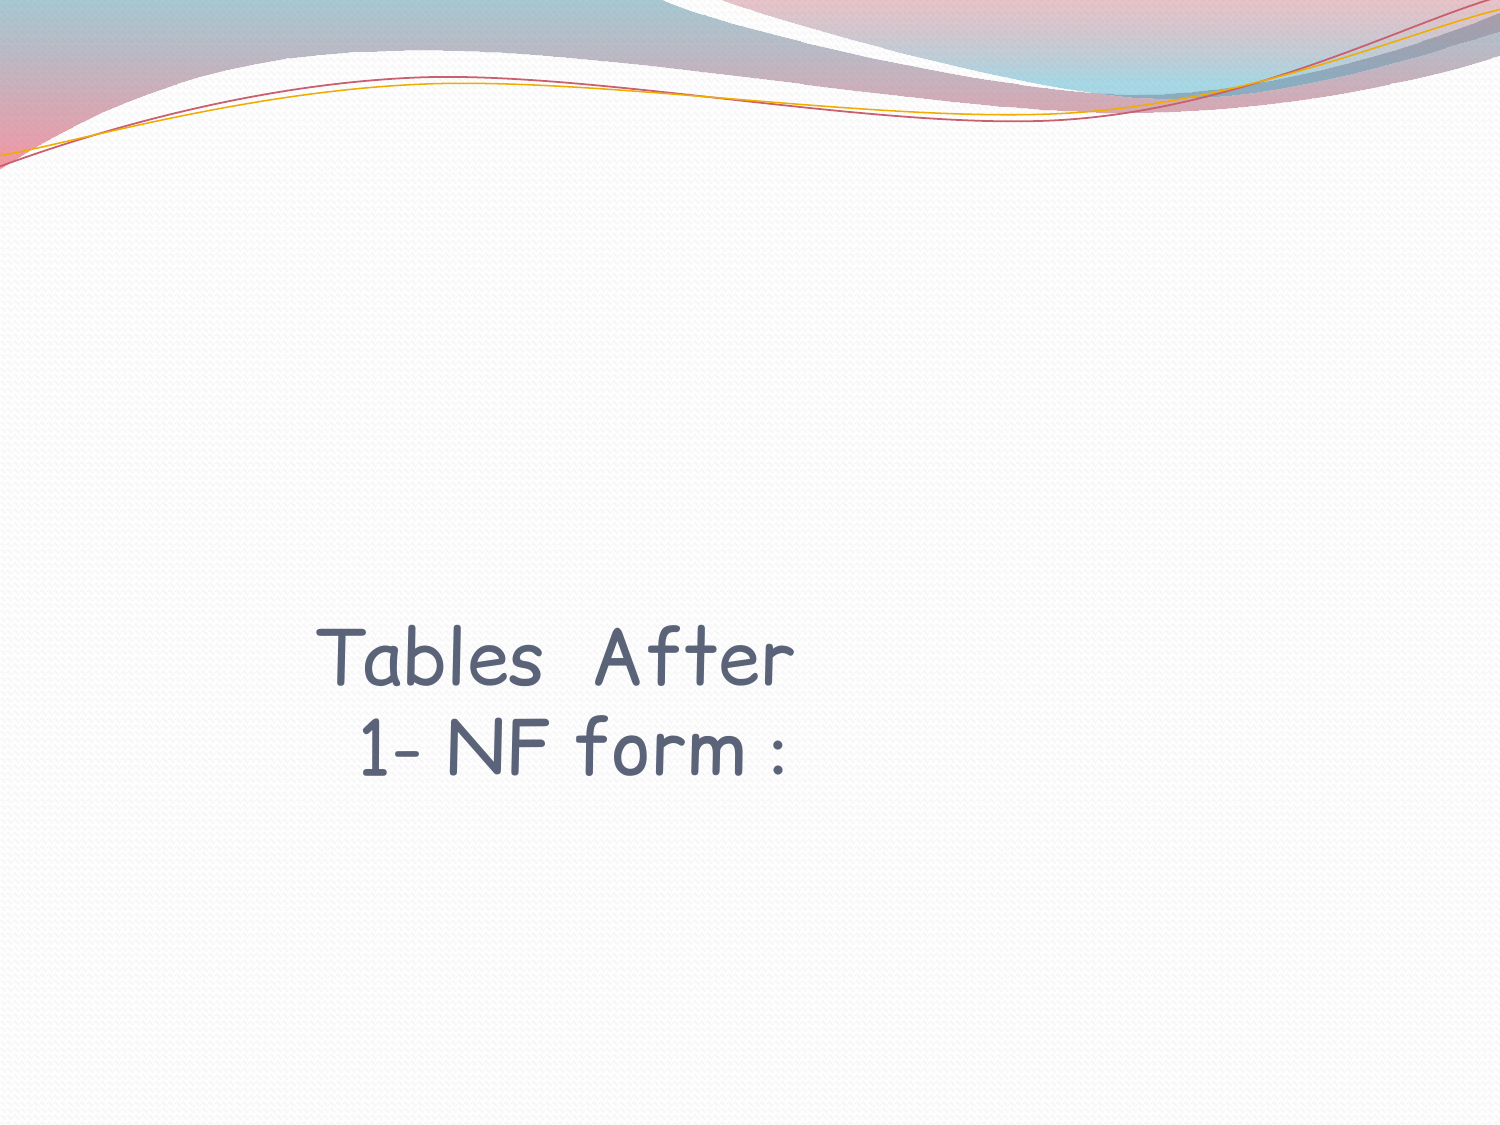

# Tables  After 1- NF form :